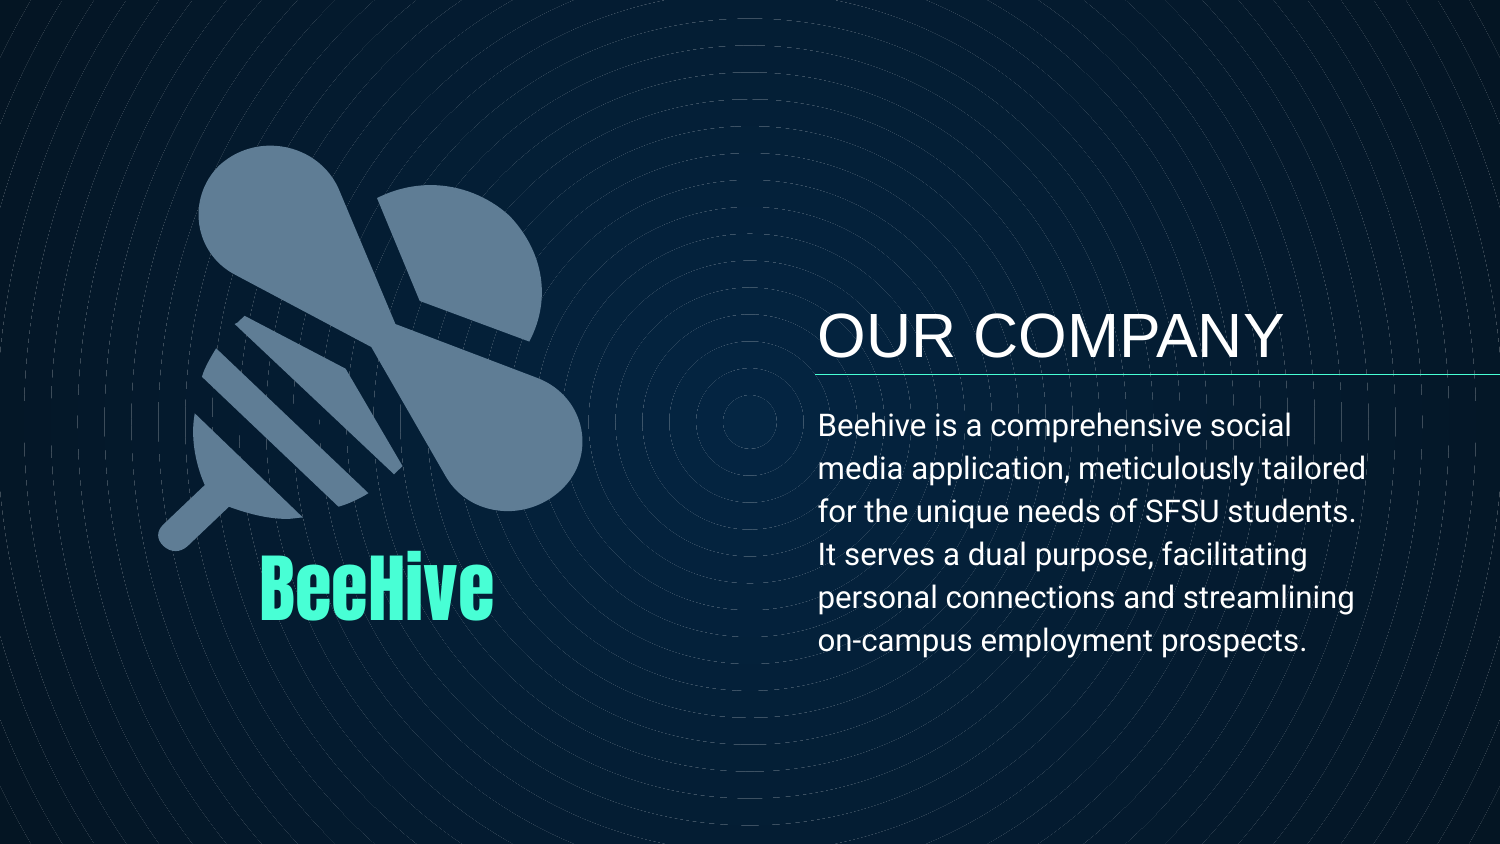

# OUR COMPANY
Beehive is a comprehensive social media application, meticulously tailored for the unique needs of SFSU students. It serves a dual purpose, facilitating personal connections and streamlining on-campus employment prospects.

BeeHive